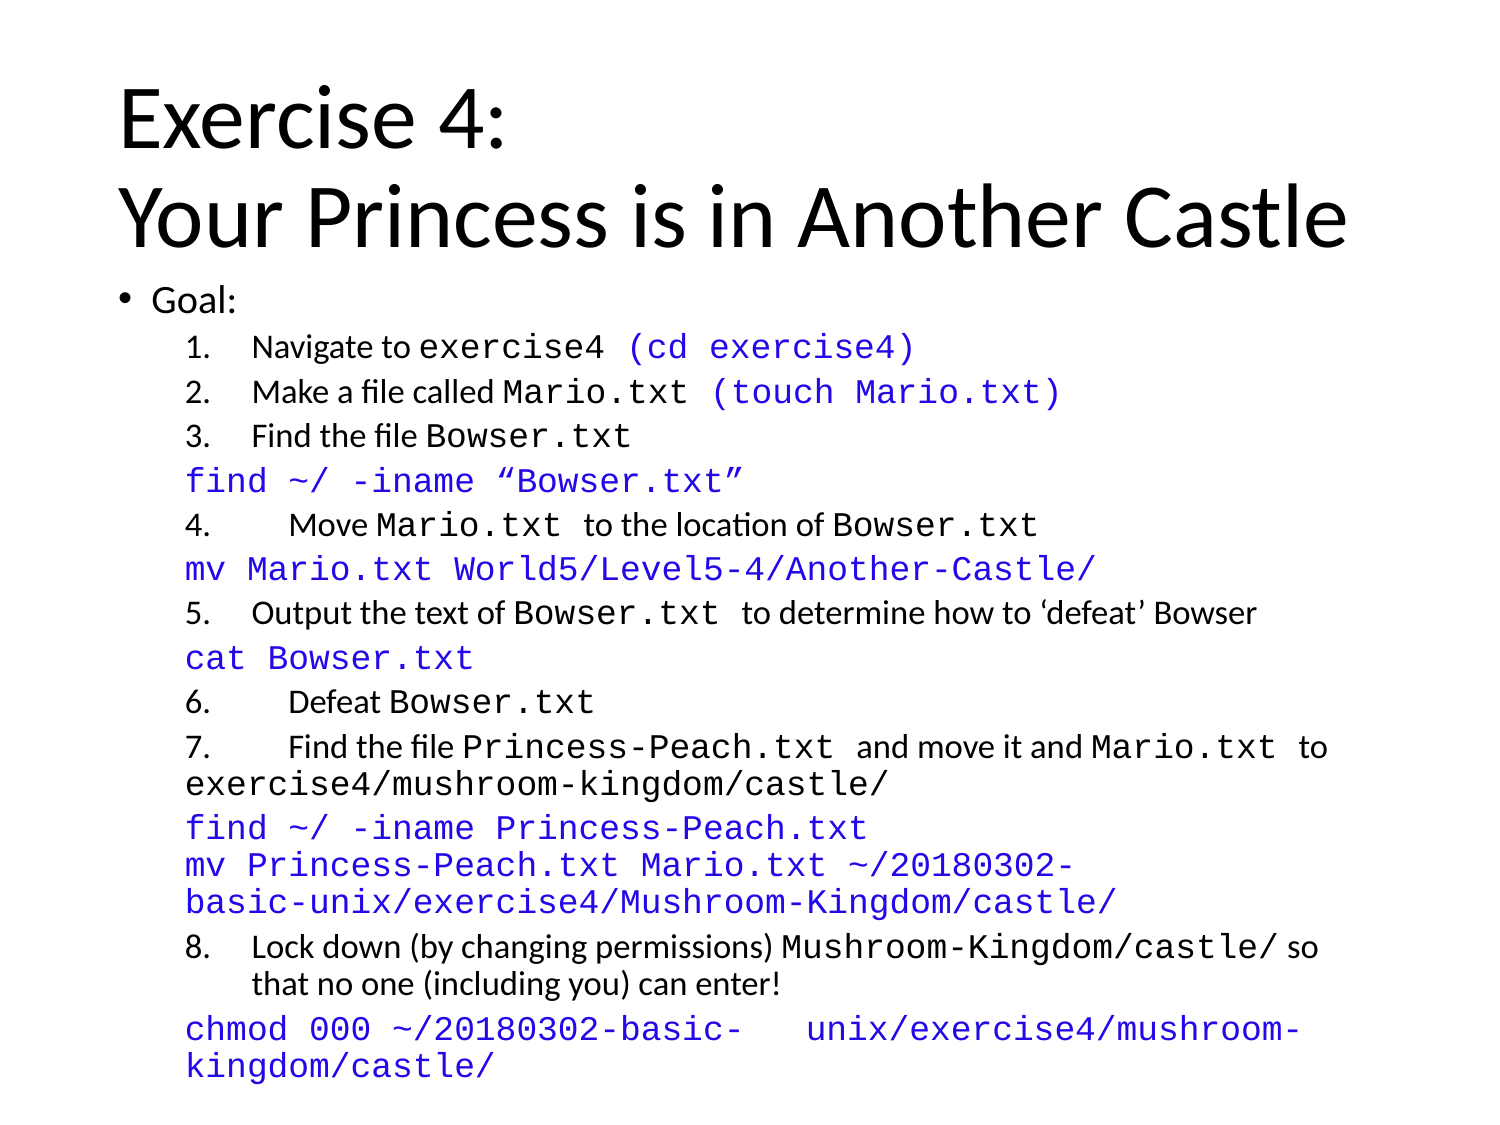

# Exercise 4: Your Princess is in Another Castle
Goal:
Navigate to exercise4 (cd exercise4)
Make a file called Mario.txt (touch Mario.txt)
Find the file Bowser.txt
	find ~/ -iname “Bowser.txt”
4.	Move Mario.txt to the location of Bowser.txt
	mv Mario.txt World5/Level5-4/Another-Castle/
Output the text of Bowser.txt to determine how to ‘defeat’ Bowser
	cat Bowser.txt
6.	Defeat Bowser.txt
7.	Find the file Princess-Peach.txt and move it and Mario.txt to exercise4/mushroom-kingdom/castle/
	find ~/ -iname Princess-Peach.txt
	mv Princess-Peach.txt Mario.txt ~/20180302-	basic-unix/exercise4/Mushroom-Kingdom/castle/
Lock down (by changing permissions) Mushroom-Kingdom/castle/ so that no one (including you) can enter!
	chmod 000 ~/20180302-basic-	unix/exercise4/mushroom-kingdom/castle/